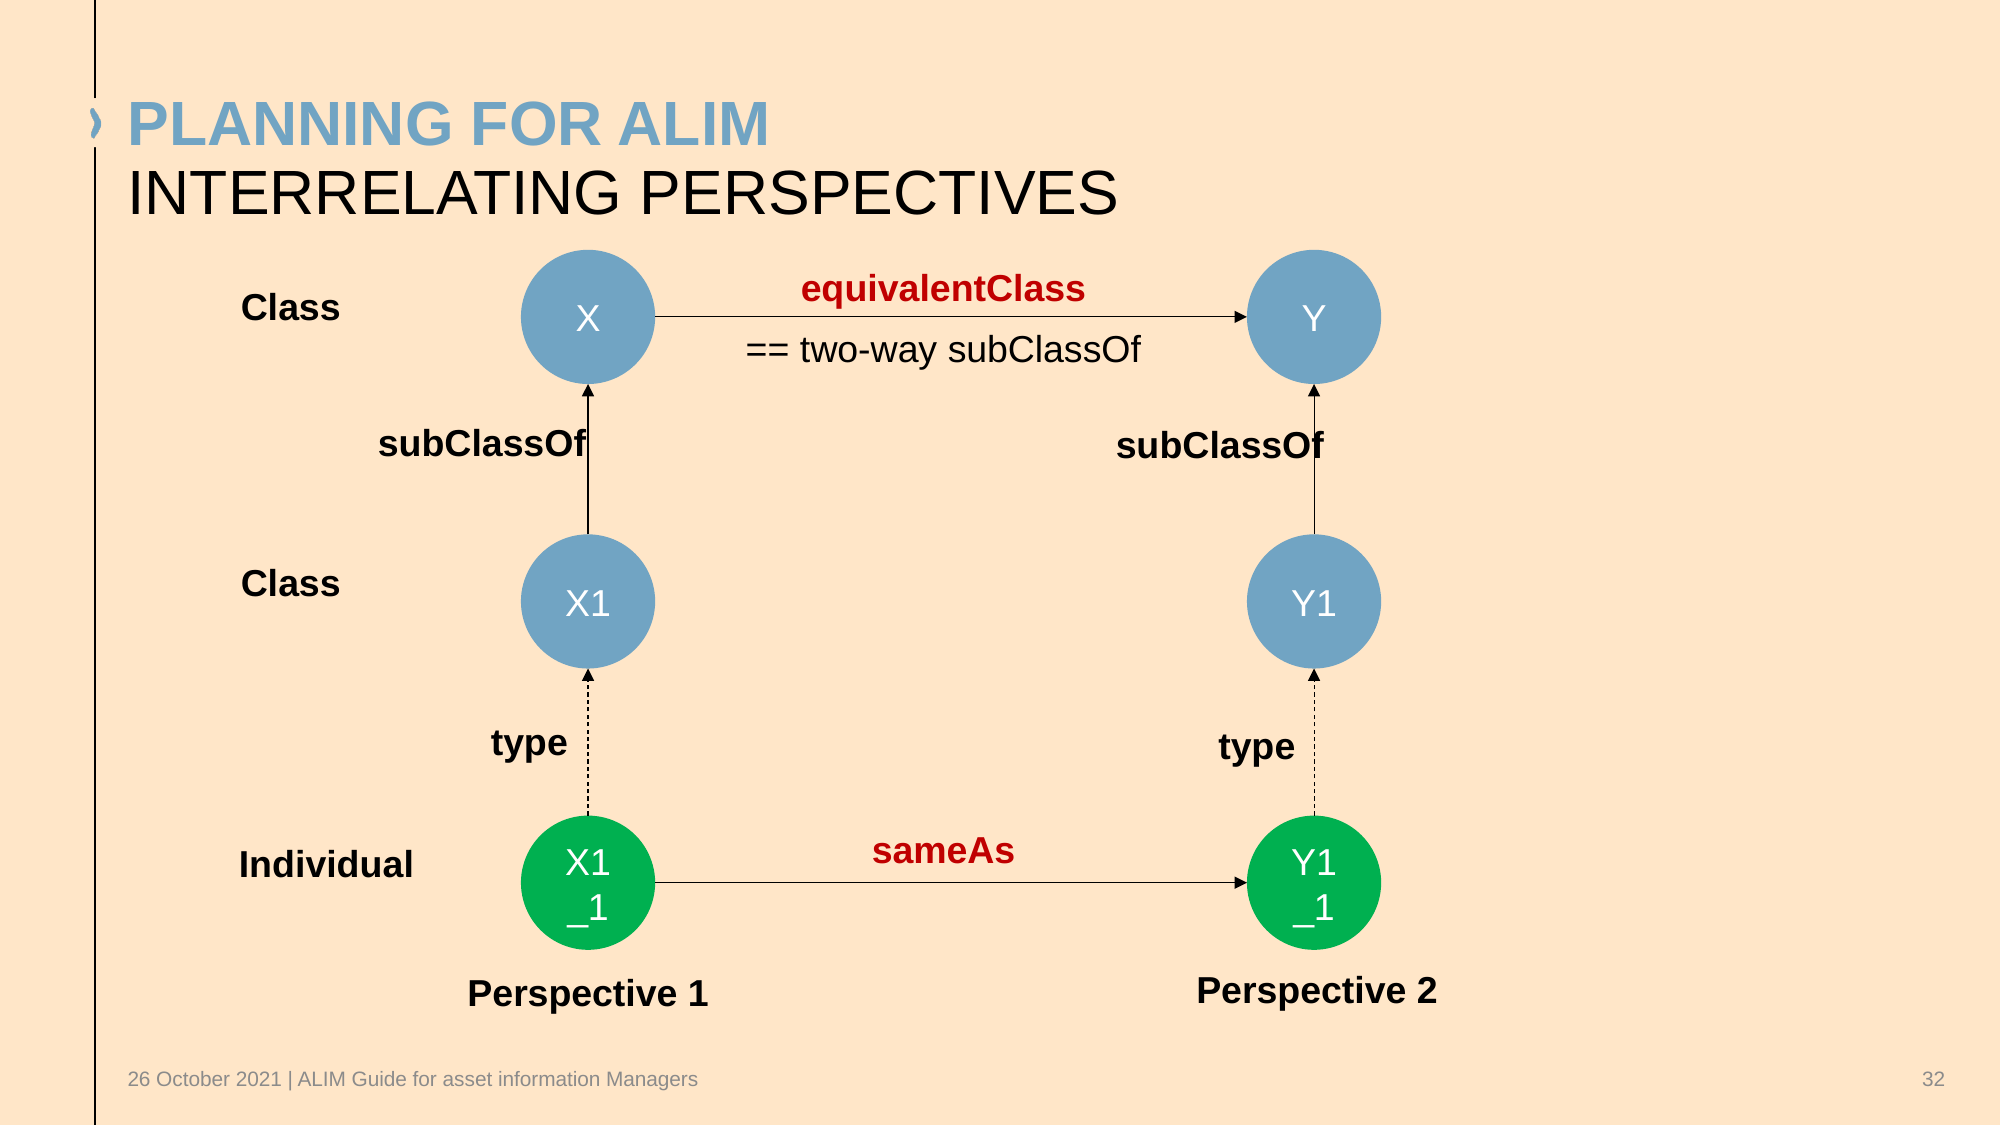

# planning for alim
Interrelating perspectives
X
Y
equivalentClass
Class
== two-way subClassOf
subClassOf
subClassOf
X1
Y1
Class
type
type
X1_1
Y1_1
sameAs
Individual
Perspective 2
Perspective 1
26 October 2021 | ALIM Guide for asset information Managers
32